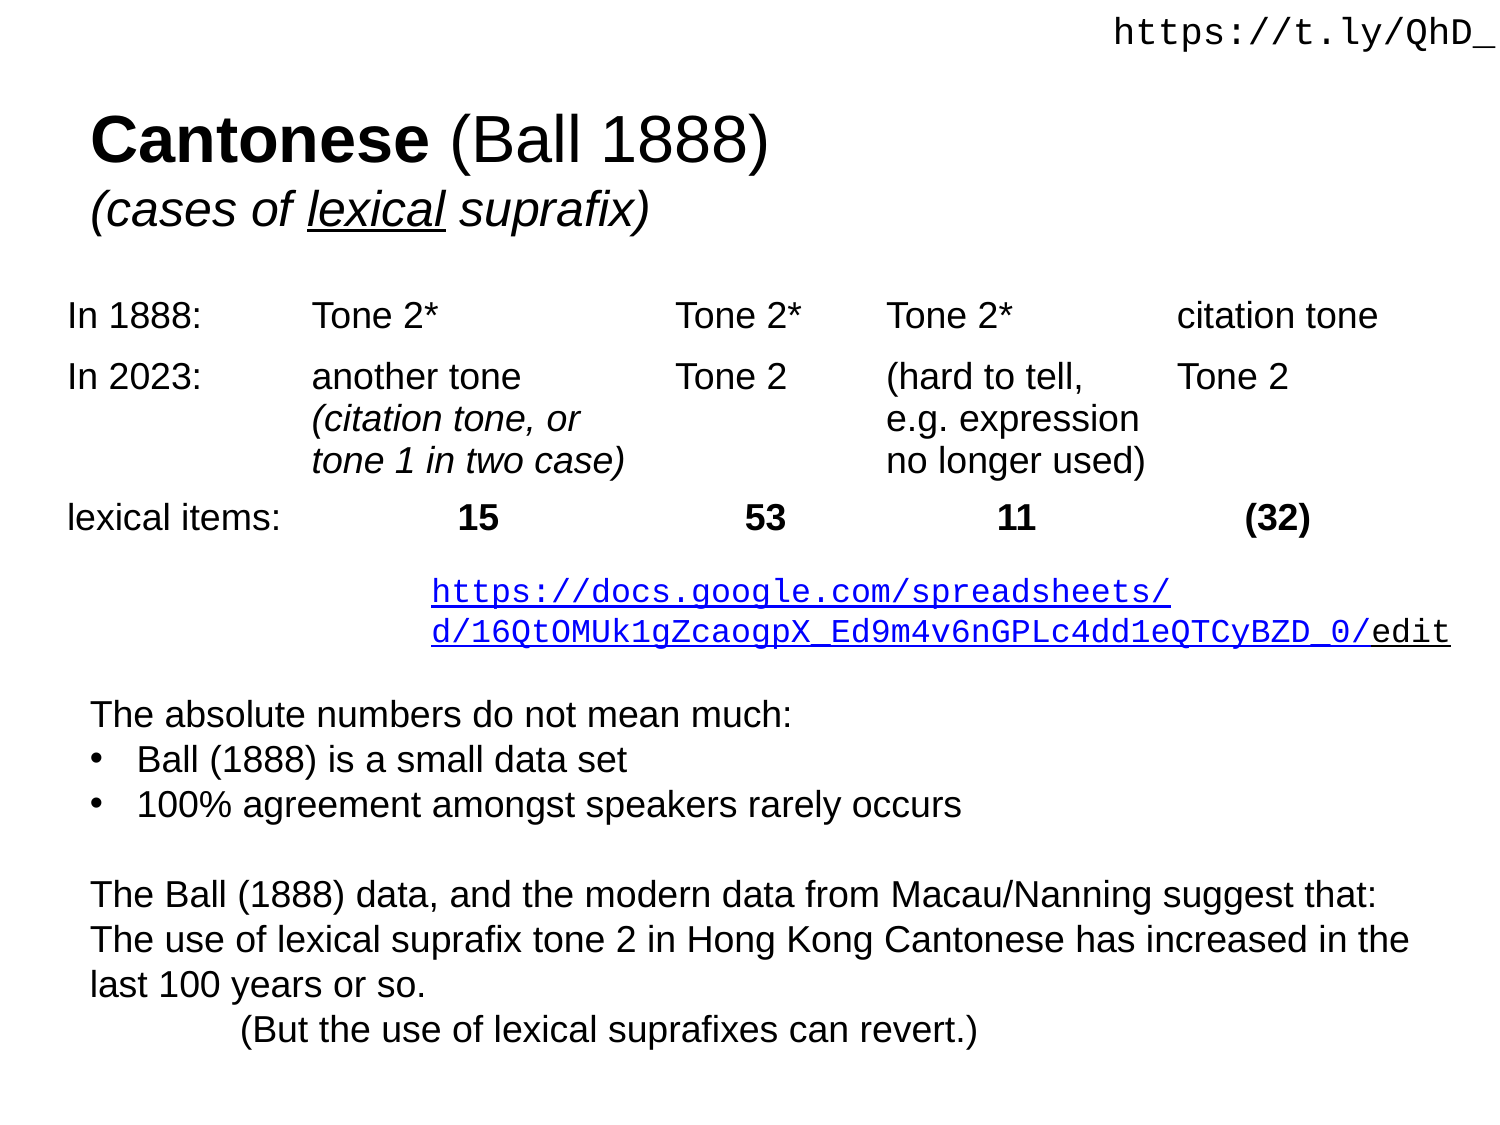

https://t.ly/QhD_
# Cantonese (Ball 1888) (cases of lexical suprafix)
| In 1888: | Tone 2\* | Tone 2\* | Tone 2\* | citation tone |
| --- | --- | --- | --- | --- |
| In 2023: | another tone (citation tone, or tone 1 in two case) | Tone 2 | (hard to tell, e.g. expression no longer used) | Tone 2 |
| lexical items: | 15 | 53 | 11 | (32) |
|  |  |  |  |  |
https://docs.google.com/spreadsheets/d/16QtOMUk1gZcaogpX_Ed9m4v6nGPLc4dd1eQTCyBZD_0/edit
The absolute numbers do not mean much:
Ball (1888) is a small data set
100% agreement amongst speakers rarely occurs

The Ball (1888) data, and the modern data from Macau/Nanning suggest that:
The use of lexical suprafix tone 2 in Hong Kong Cantonese has increased in the last 100 years or so.
	(But the use of lexical suprafixes can revert.)